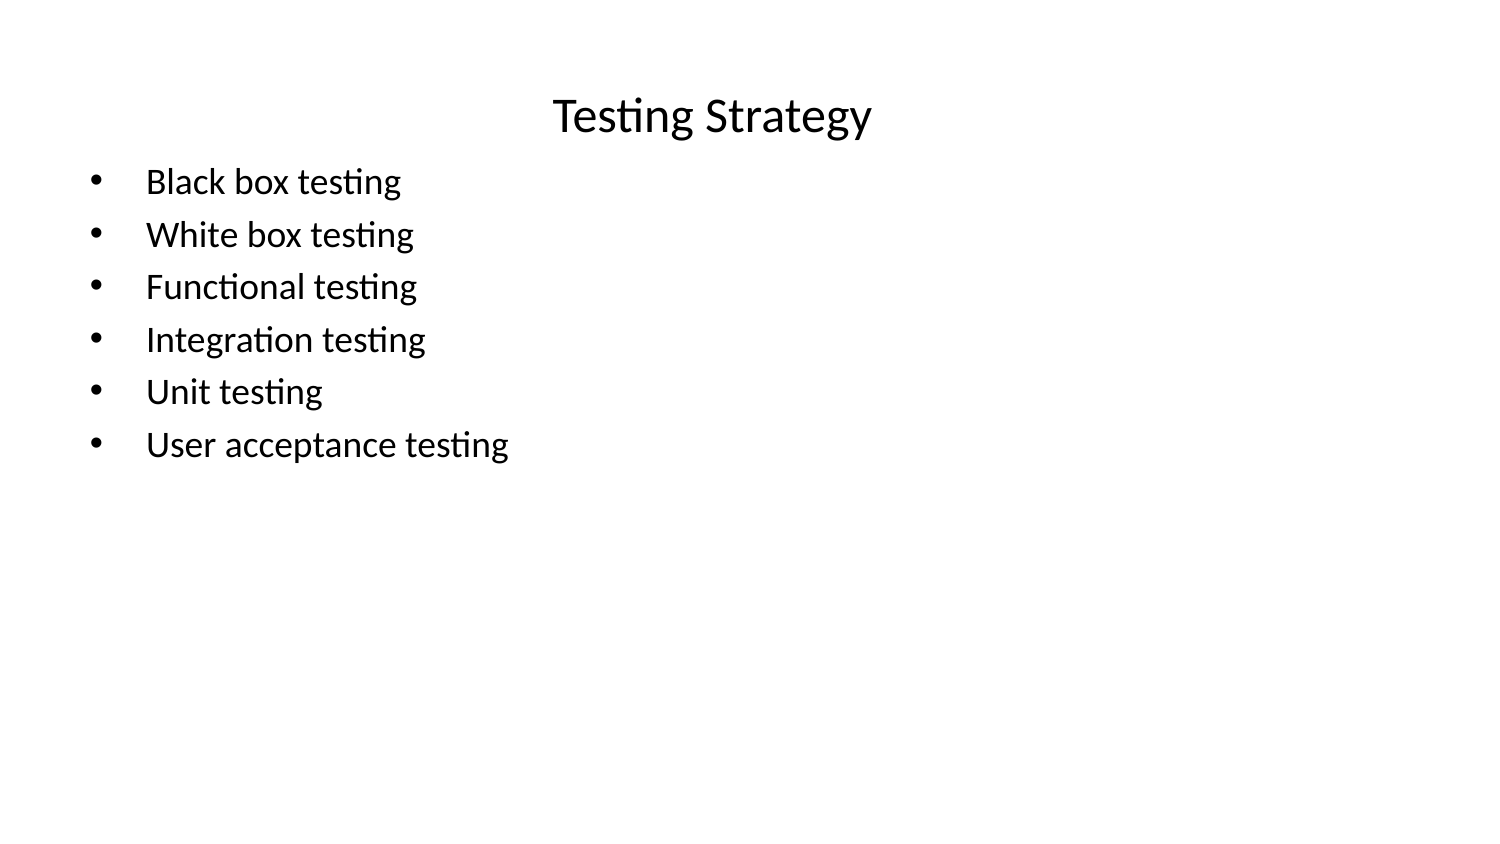

Testing Strategy
Black box testing
White box testing
Functional testing
Integration testing
Unit testing
User acceptance testing